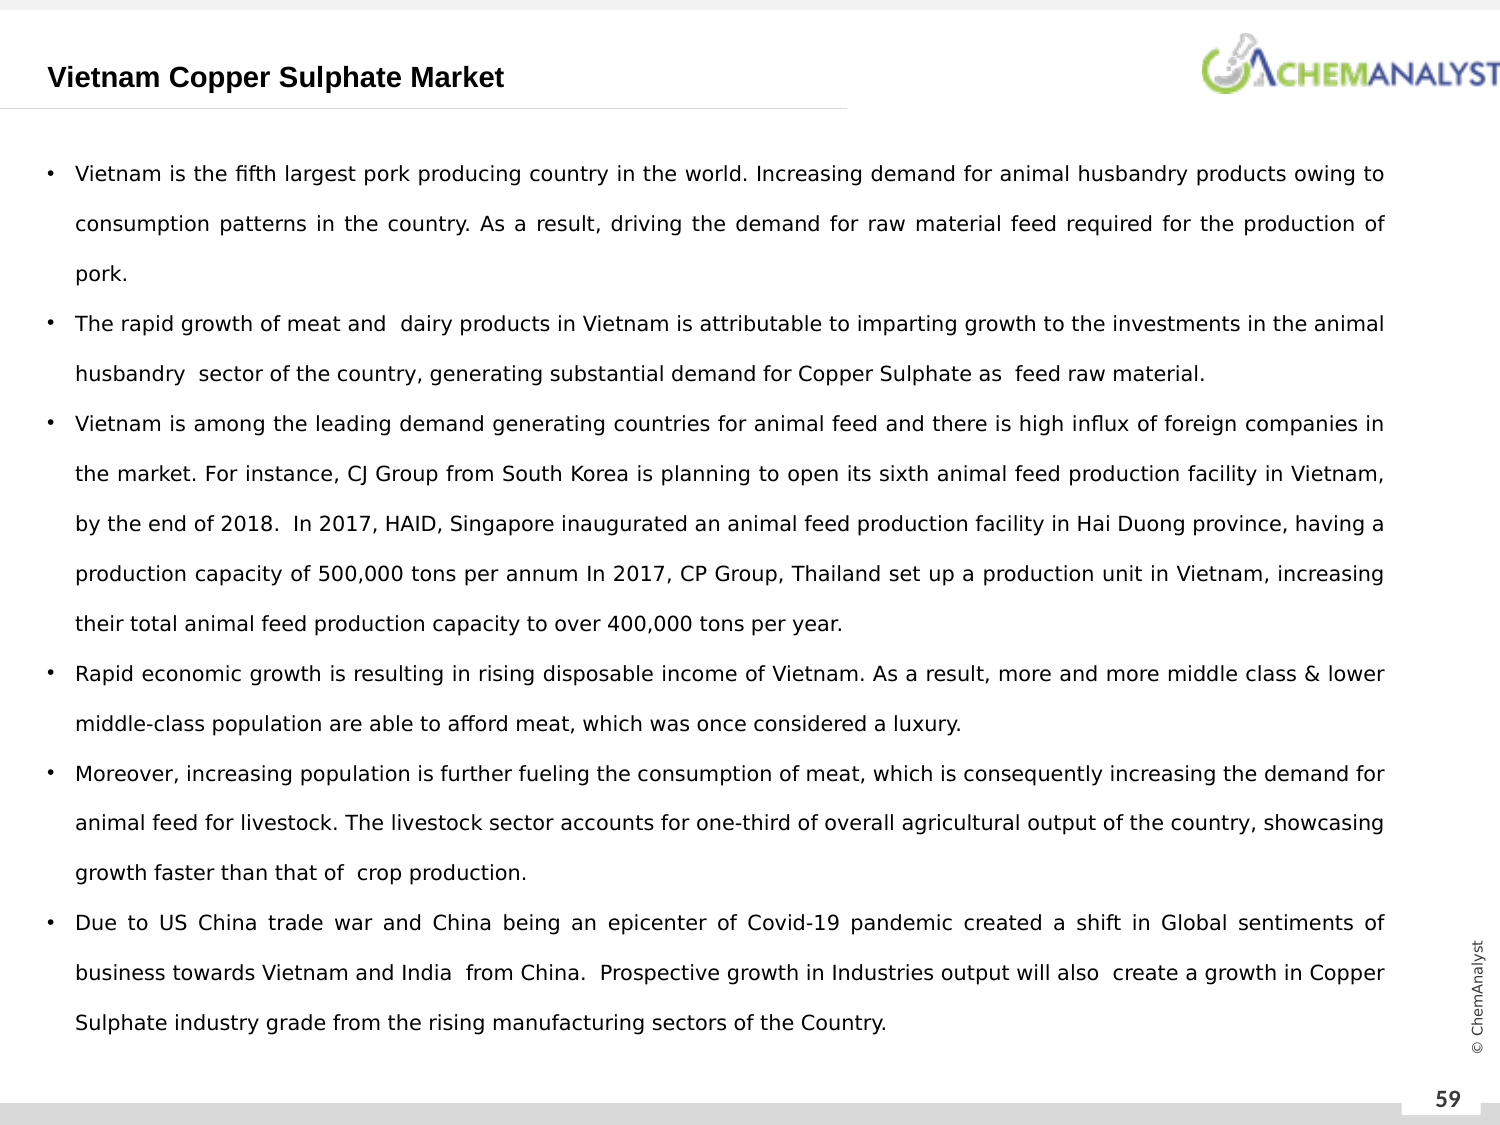

Vietnam Copper Sulphate Market
Vietnam is the fifth largest pork producing country in the world. Increasing demand for animal husbandry products owing to consumption patterns in the country. As a result, driving the demand for raw material feed required for the production of pork.
The rapid growth of meat and  dairy products in Vietnam is attributable to imparting growth to the investments in the animal husbandry  sector of the country, generating substantial demand for Copper Sulphate as  feed raw material.
Vietnam is among the leading demand generating countries for animal feed and there is high influx of foreign companies in the market. For instance, CJ Group from South Korea is planning to open its sixth animal feed production facility in Vietnam, by the end of 2018.  In 2017, HAID, Singapore inaugurated an animal feed production facility in Hai Duong province, having a production capacity of 500,000 tons per annum In 2017, CP Group, Thailand set up a production unit in Vietnam, increasing their total animal feed production capacity to over 400,000 tons per year.
Rapid economic growth is resulting in rising disposable income of Vietnam. As a result, more and more middle class & lower middle-class population are able to afford meat, which was once considered a luxury.
Moreover, increasing population is further fueling the consumption of meat, which is consequently increasing the demand for animal feed for livestock. The livestock sector accounts for one-third of overall agricultural output of the country, showcasing growth faster than that of  crop production.
Due to US China trade war and China being an epicenter of Covid-19 pandemic created a shift in Global sentiments of business towards Vietnam and India  from China.  Prospective growth in Industries output will also  create a growth in Copper Sulphate industry grade from the rising manufacturing sectors of the Country.